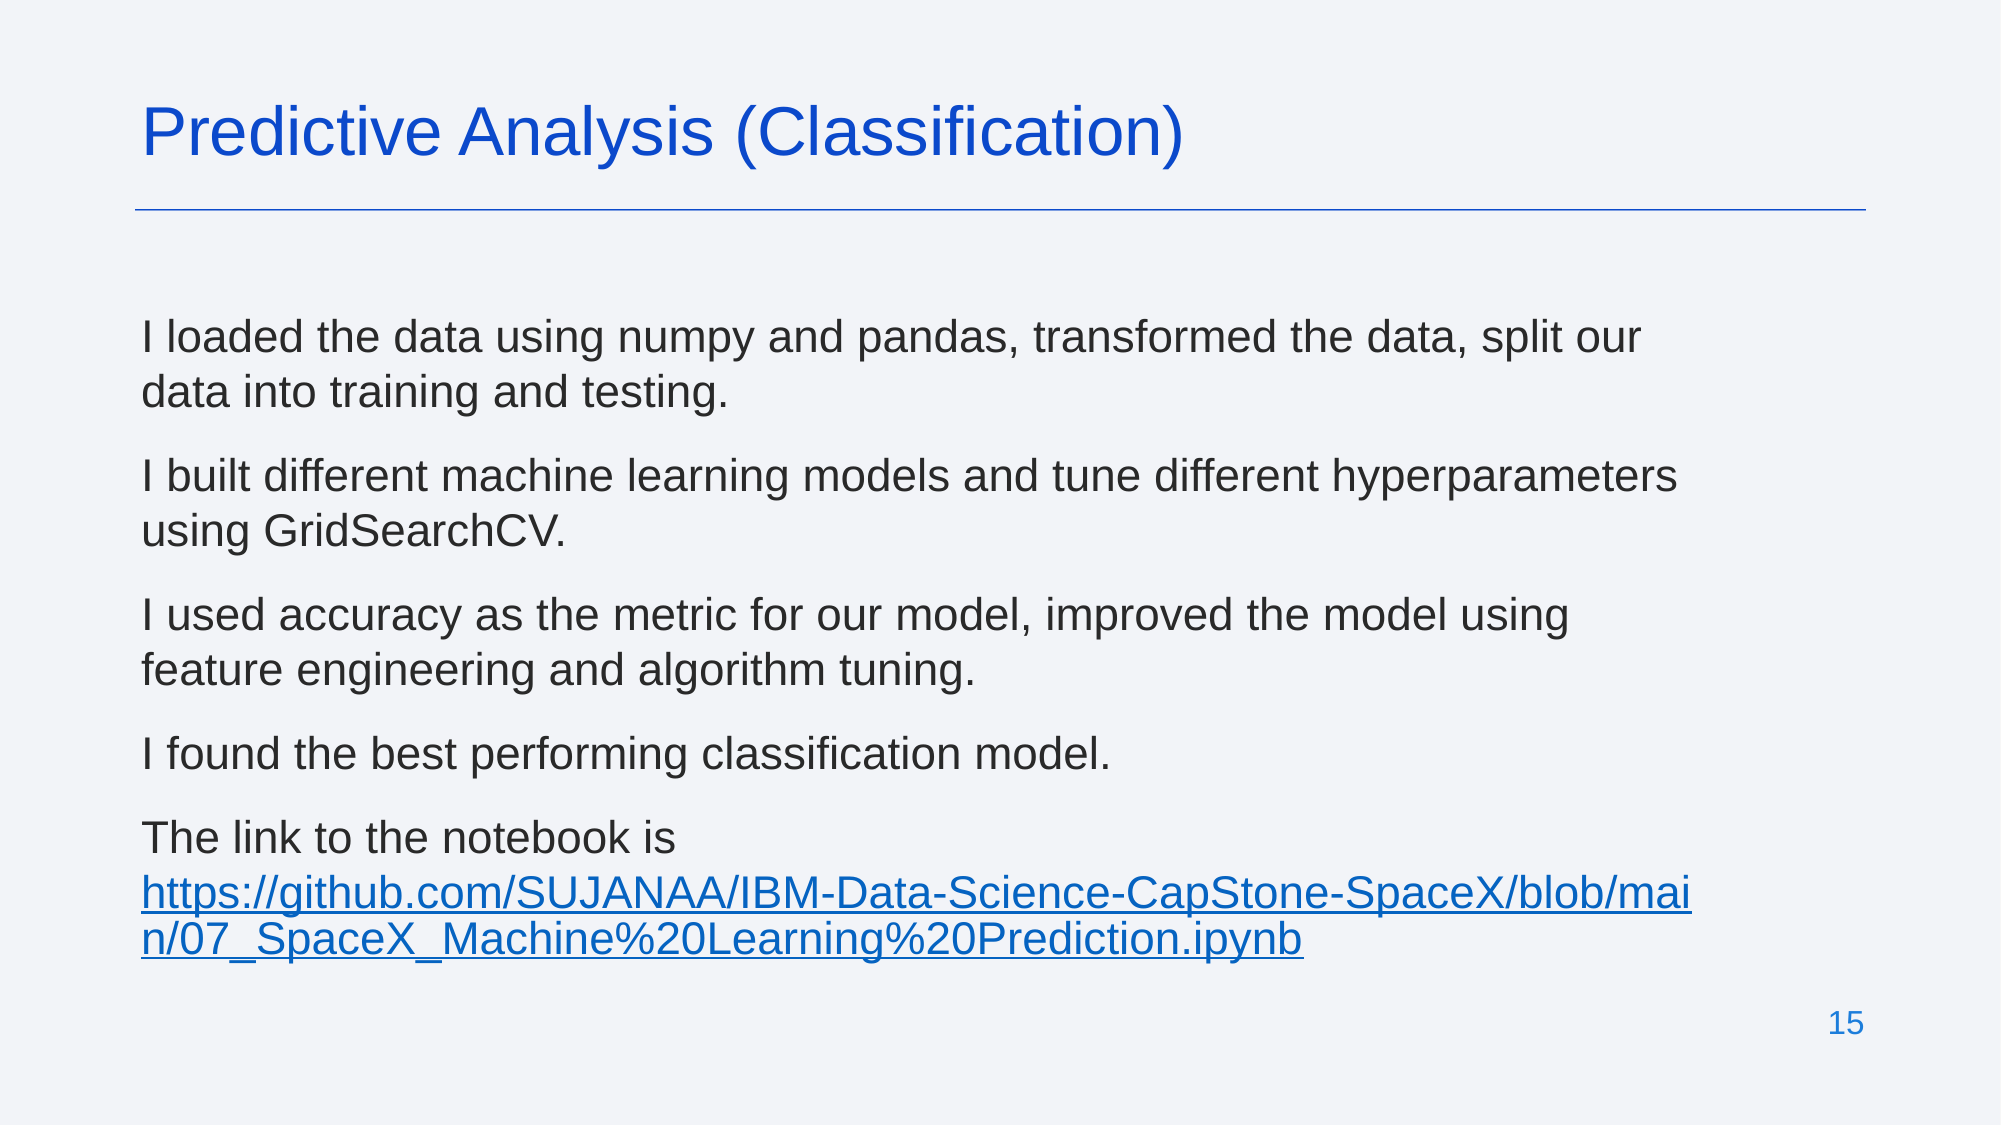

Predictive Analysis (Classification)
# I loaded the data using numpy and pandas, transformed the data, split our data into training and testing.
I built different machine learning models and tune different hyperparameters using GridSearchCV.
I used accuracy as the metric for our model, improved the model using feature engineering and algorithm tuning.
I found the best performing classification model.
The link to the notebook is https://github.com/SUJANAA/IBM-Data-Science-CapStone-SpaceX/blob/main/07_SpaceX_Machine%20Learning%20Prediction.ipynb
15